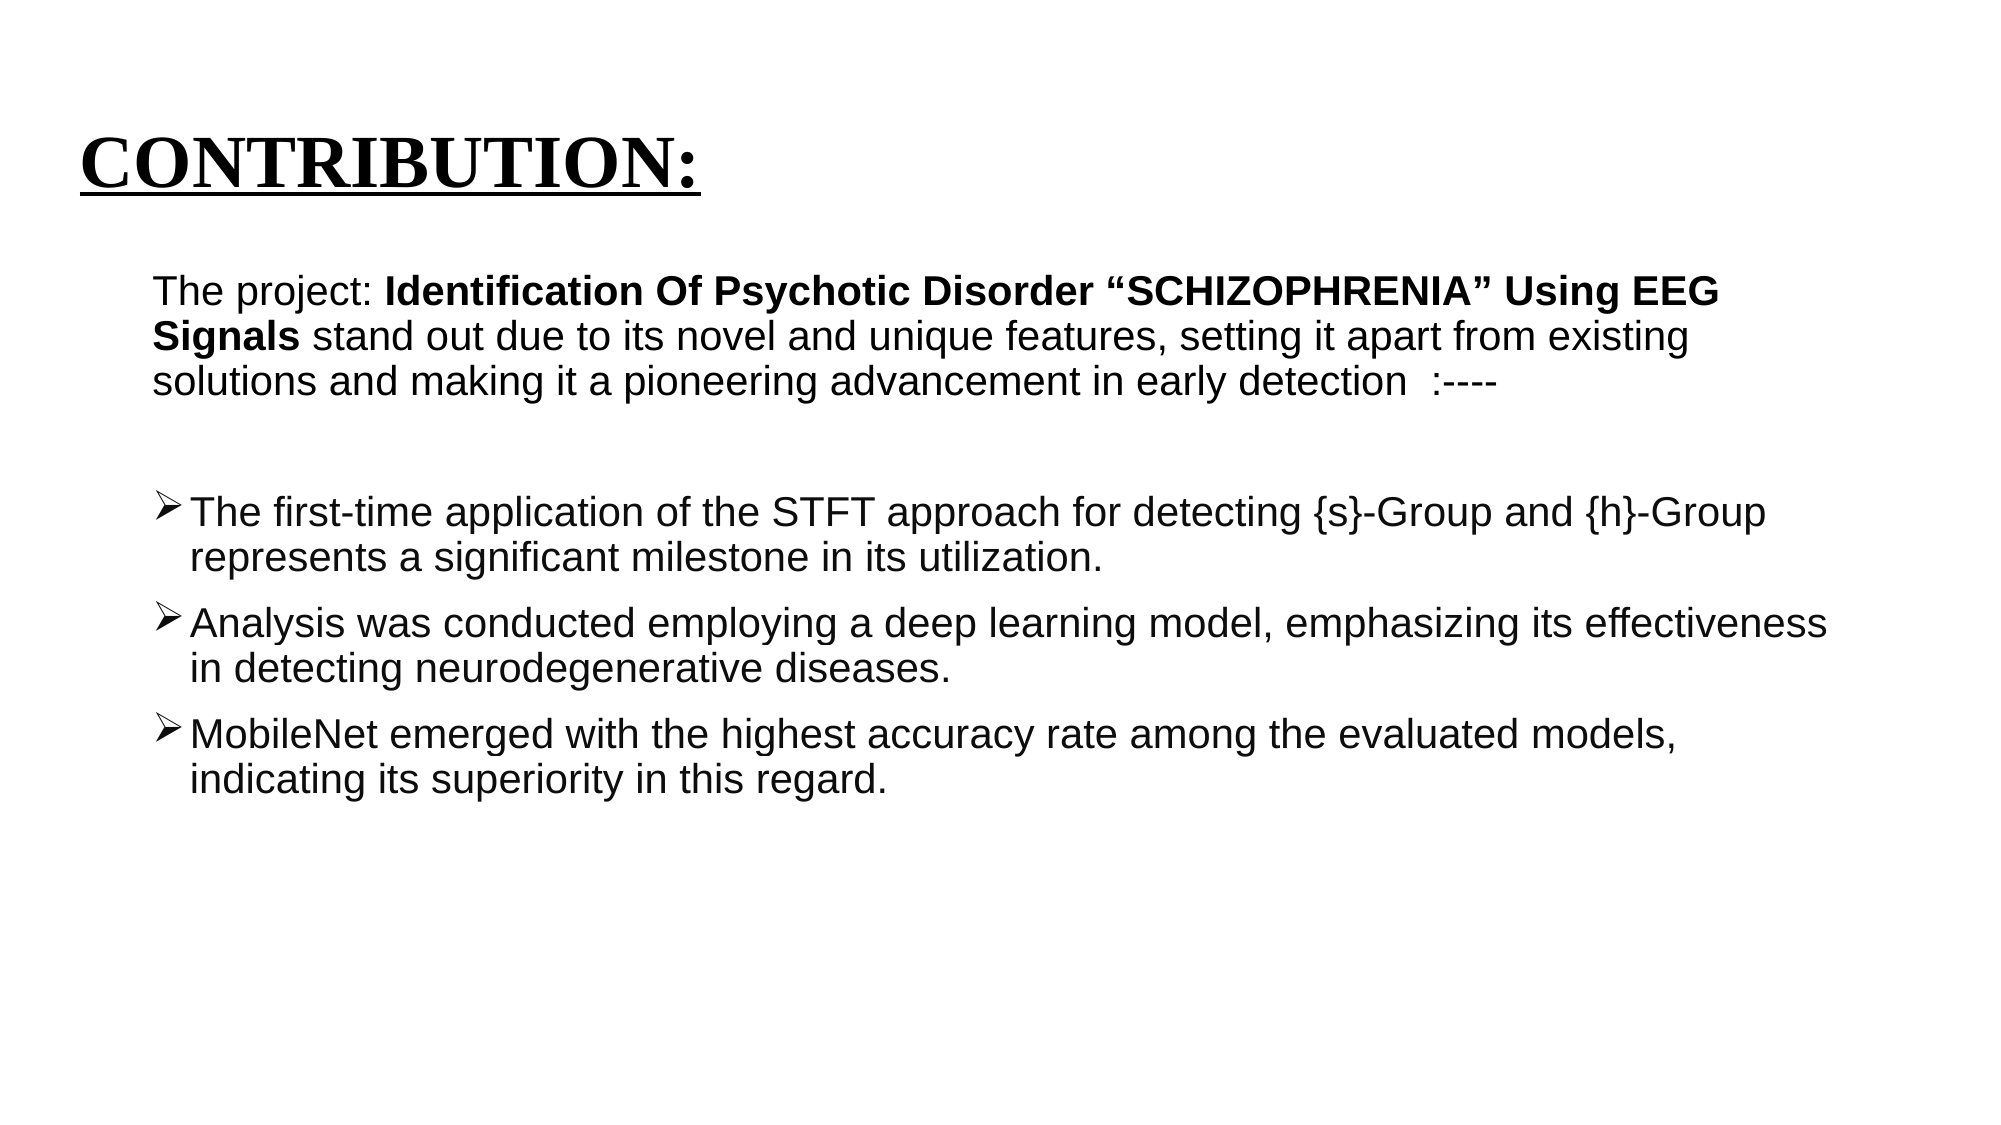

# CONTRIBUTION:

The project: Identification Of Psychotic Disorder “SCHIZOPHRENIA” Using EEG Signals stand out due to its novel and unique features, setting it apart from existing solutions and making it a pioneering advancement in early detection  :----

The first-time application of the STFT approach for detecting {s}-Group and {h}-Group represents a significant milestone in its utilization.
Analysis was conducted employing a deep learning model, emphasizing its effectiveness in detecting neurodegenerative diseases.
MobileNet emerged with the highest accuracy rate among the evaluated models, indicating its superiority in this regard.